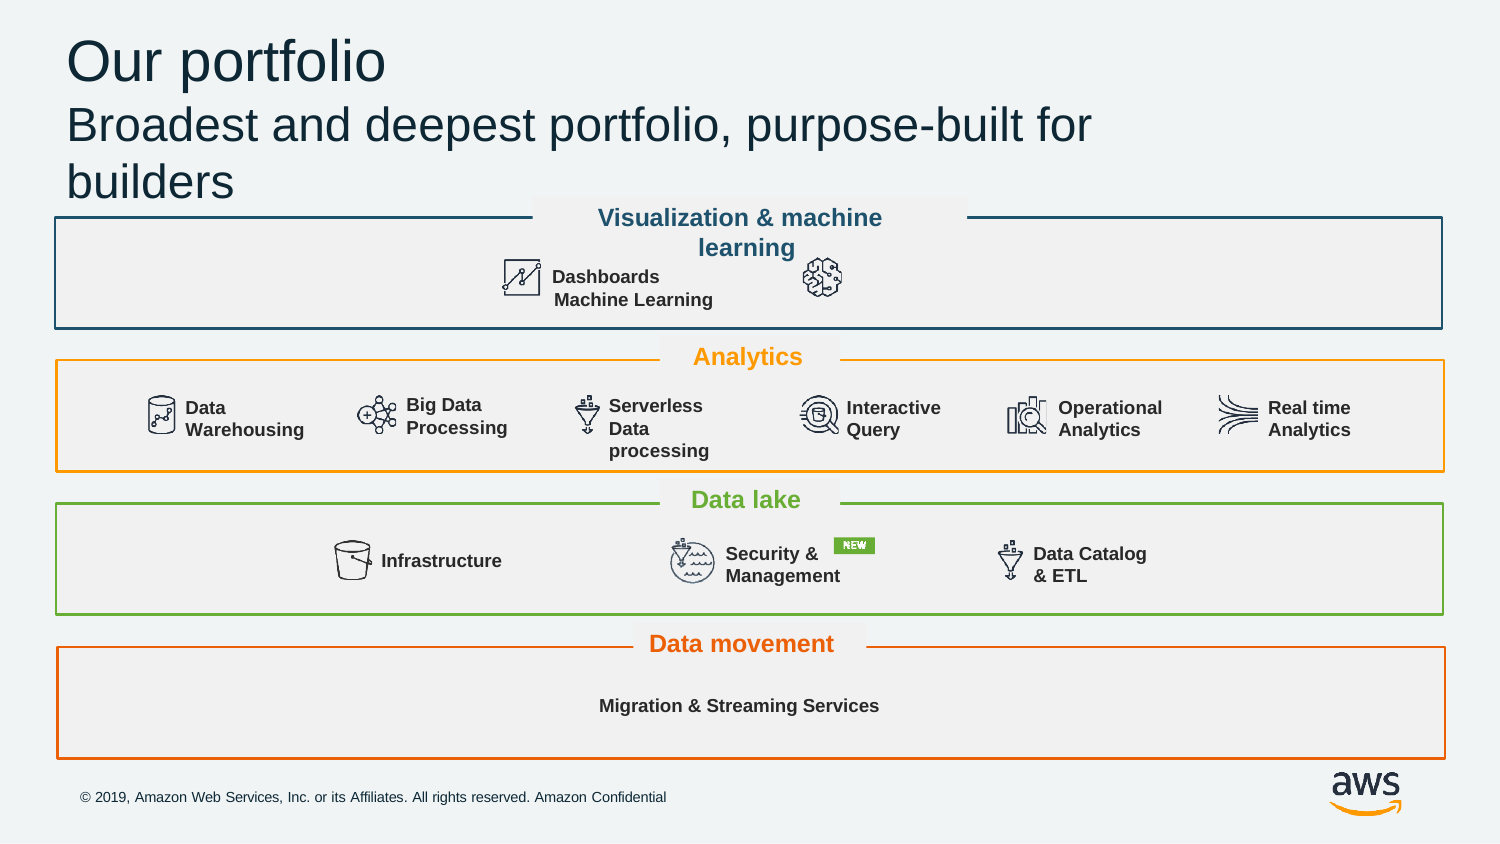

# Our portfolio
Broadest and deepest portfolio, purpose-built for builders

Visualization & machine  learning
Dashboards	Machine Learning

Analytics

Big Data  Processing
Serverless  Data  processing
Data  Warehousing
Interactive  Query
Operational  Analytics
Real time  Analytics

Data lake

Security &  Management
Data Catalog  & ETL

Infrastructure
Data movement

Migration & Streaming Services

© 2019, Amazon Web Services, Inc. or its Affiliates. All rights reserved. Amazon Confidential